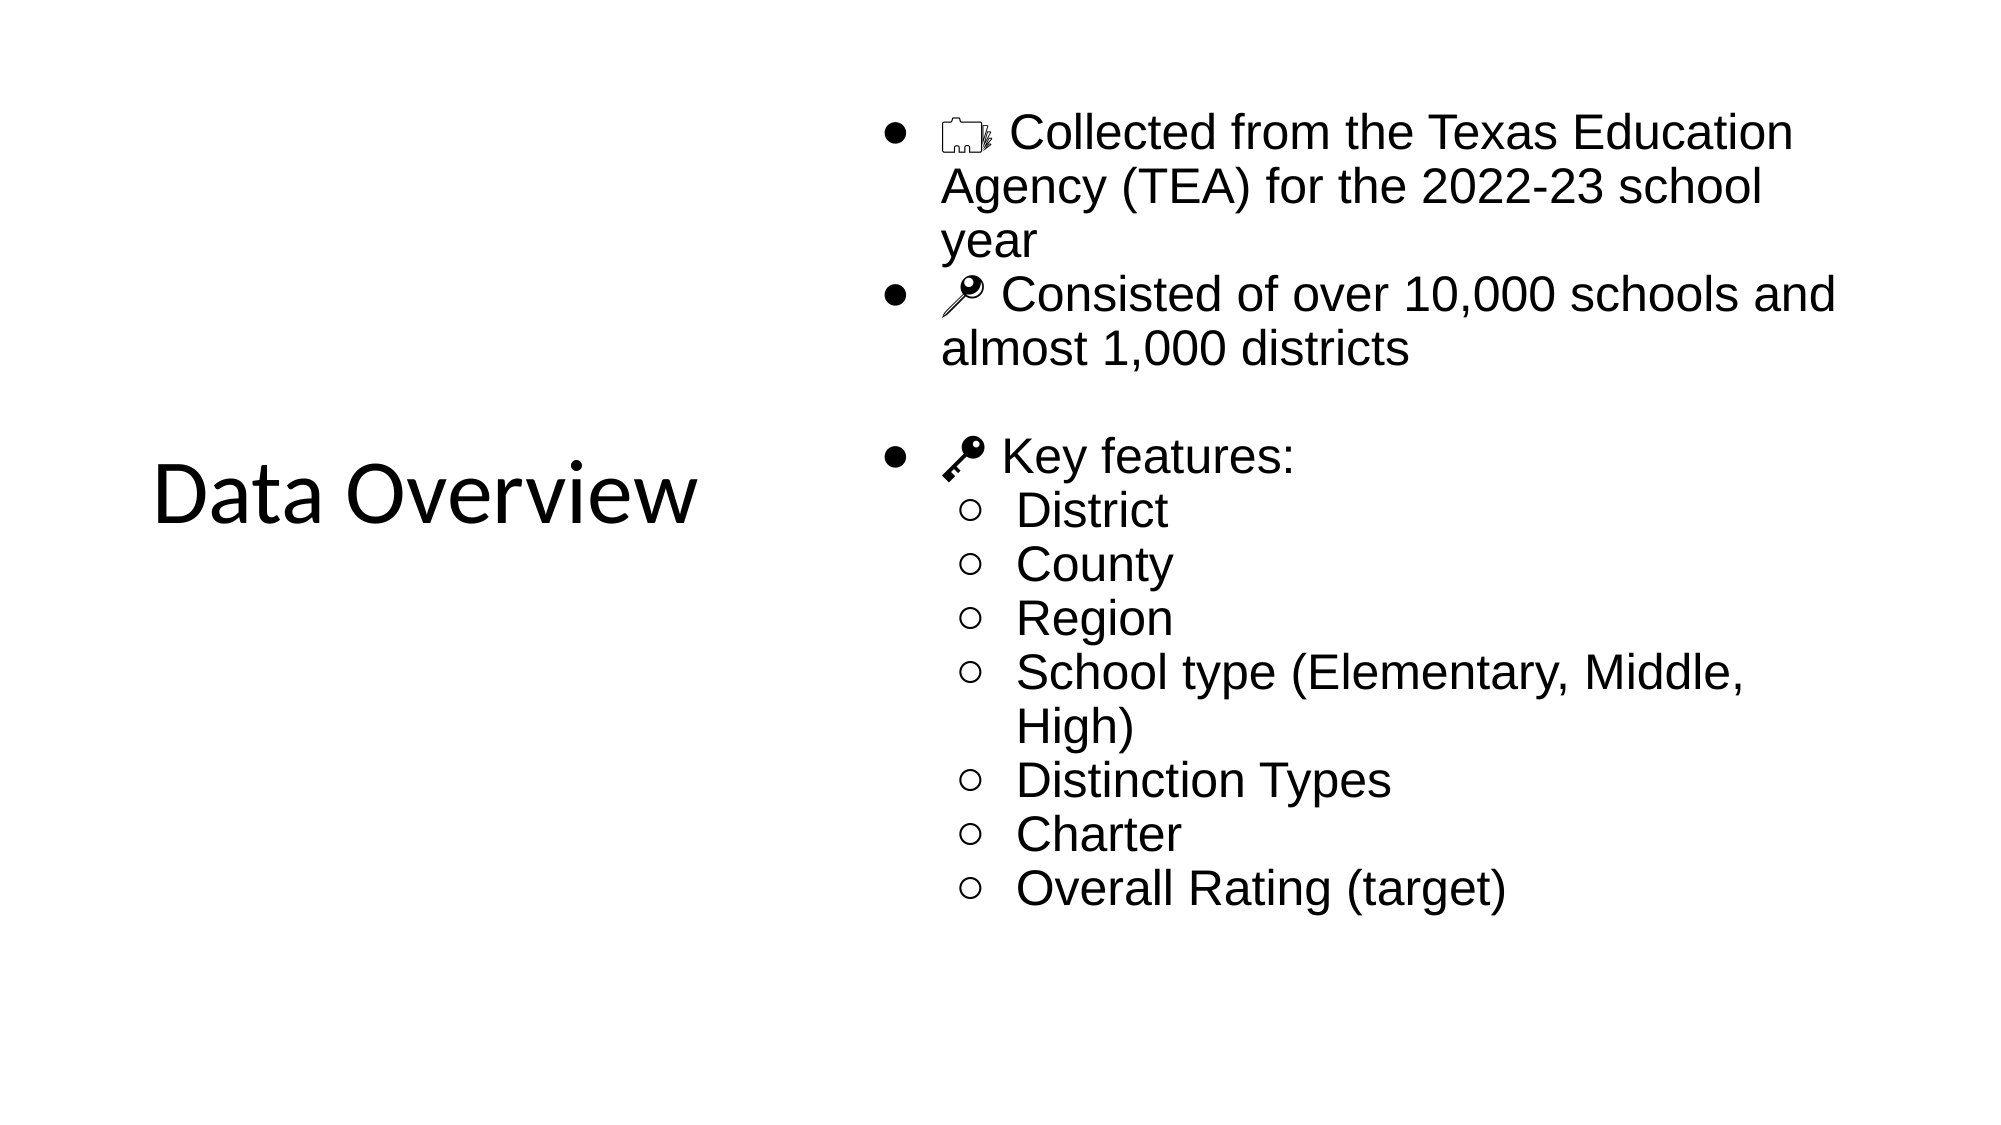

# Data Overview
🗂️ Collected from the Texas Education Agency (TEA) for the 2022-23 school year
📍 Consisted of over 10,000 schools and almost 1,000 districts

🔑 Key features:
District
County
Region
School type (Elementary, Middle, High)
Distinction Types
Charter
Overall Rating (target)